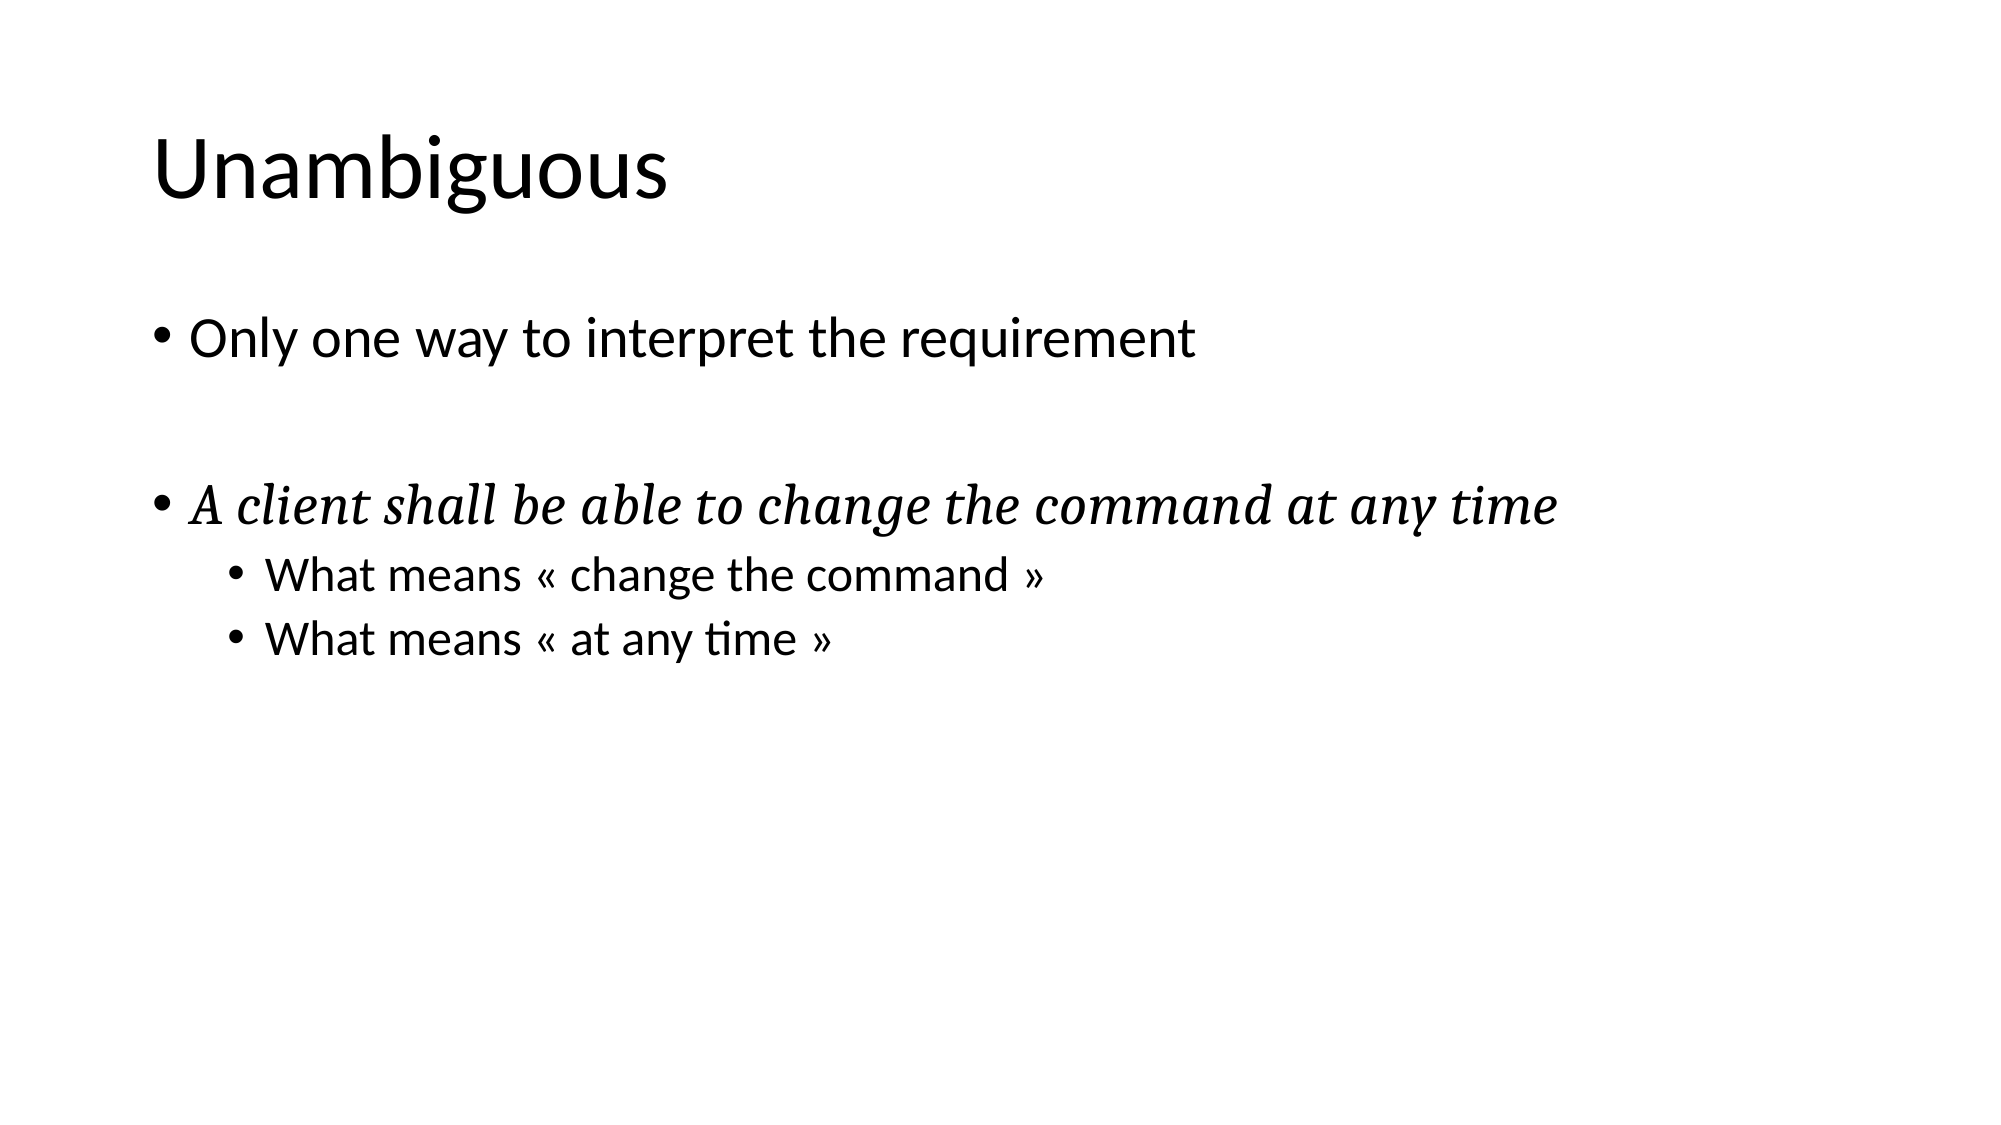

# Unambiguous
Only one way to interpret the requirement

A client shall be able to change the command at any time
What means « change the command »
What means « at any time »